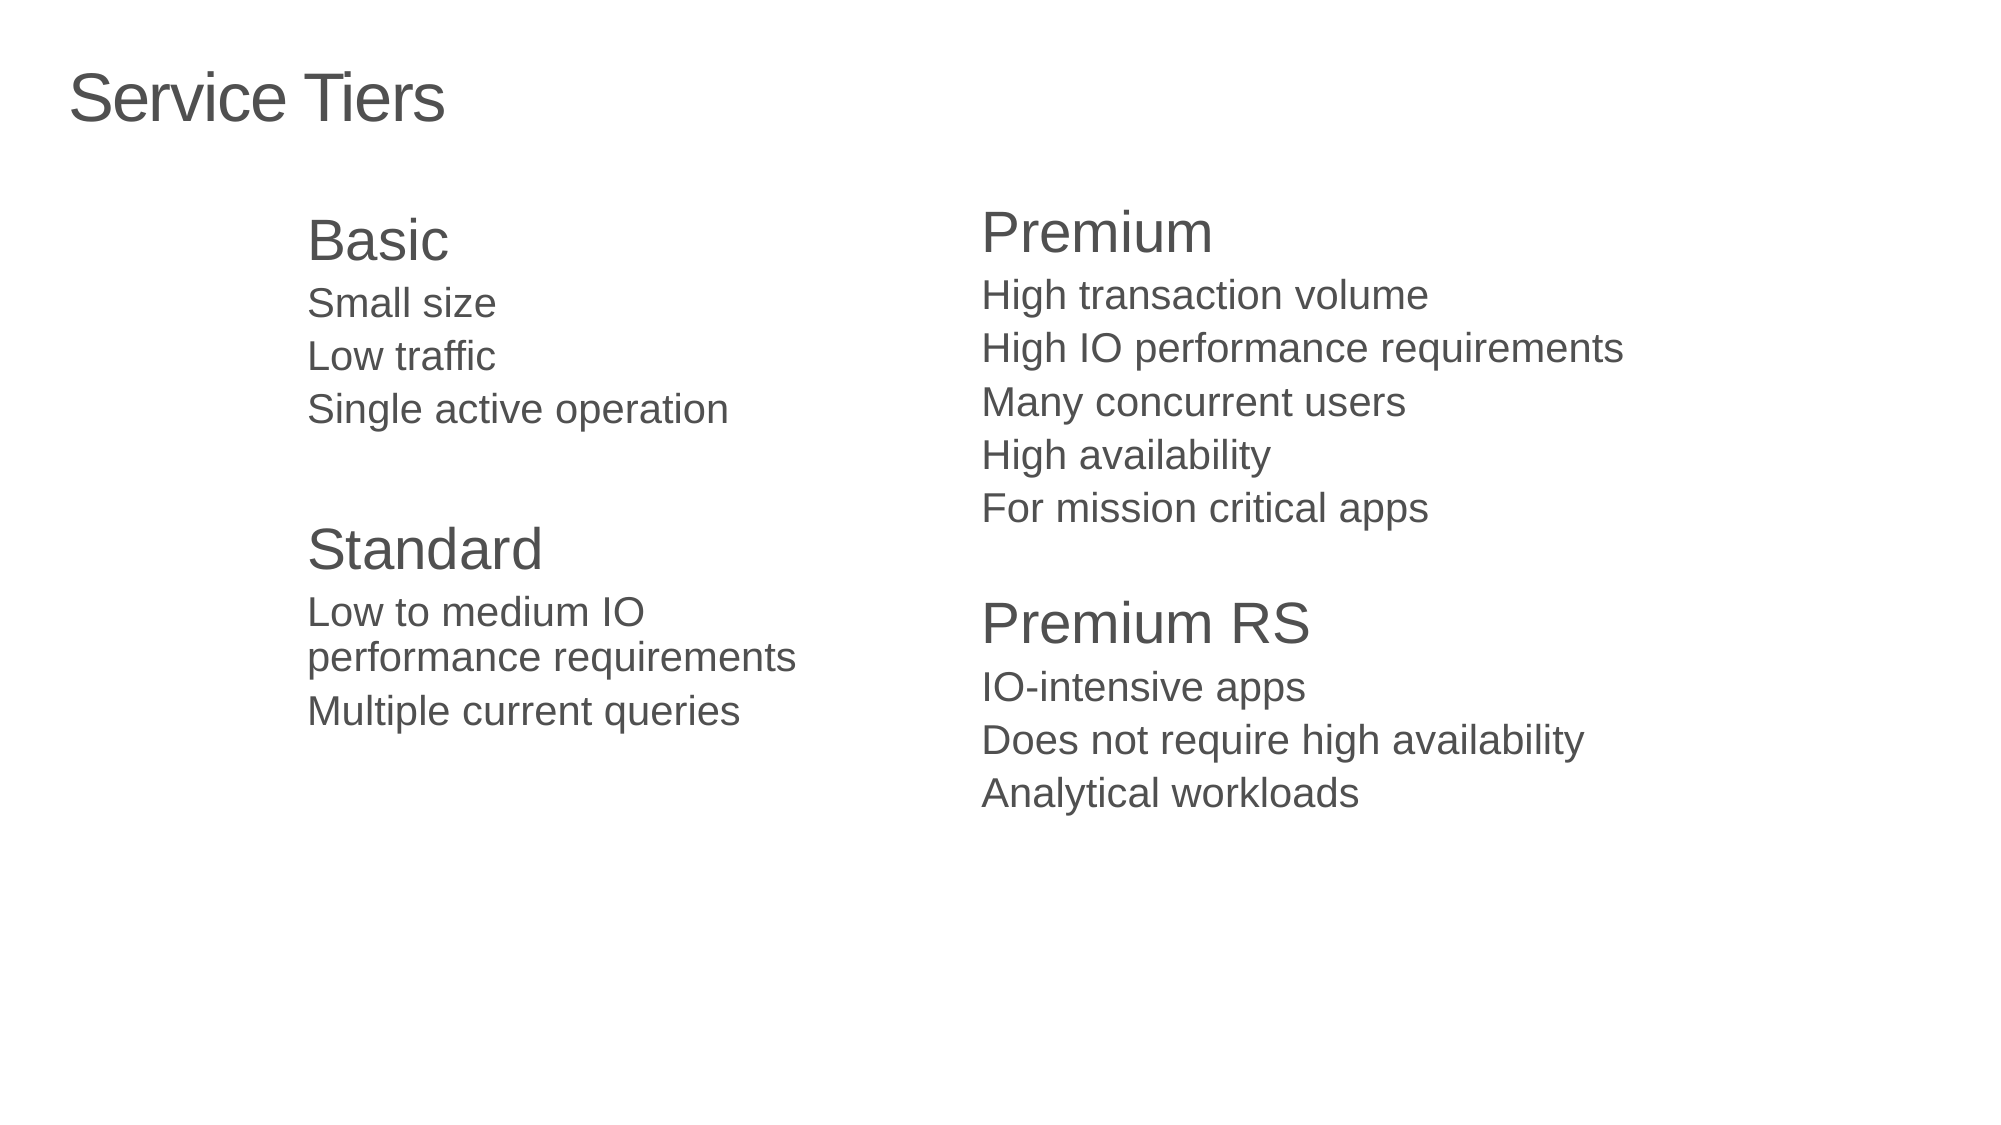

# Service Tiers
Premium
High transaction volume
High IO performance requirements
Many concurrent users
High availability
For mission critical apps

Premium RS
IO-intensive apps
Does not require high availability
Analytical workloads
Basic
Small size
Low traffic
Single active operation

Standard
Low to medium IO performance requirements
Multiple current queries